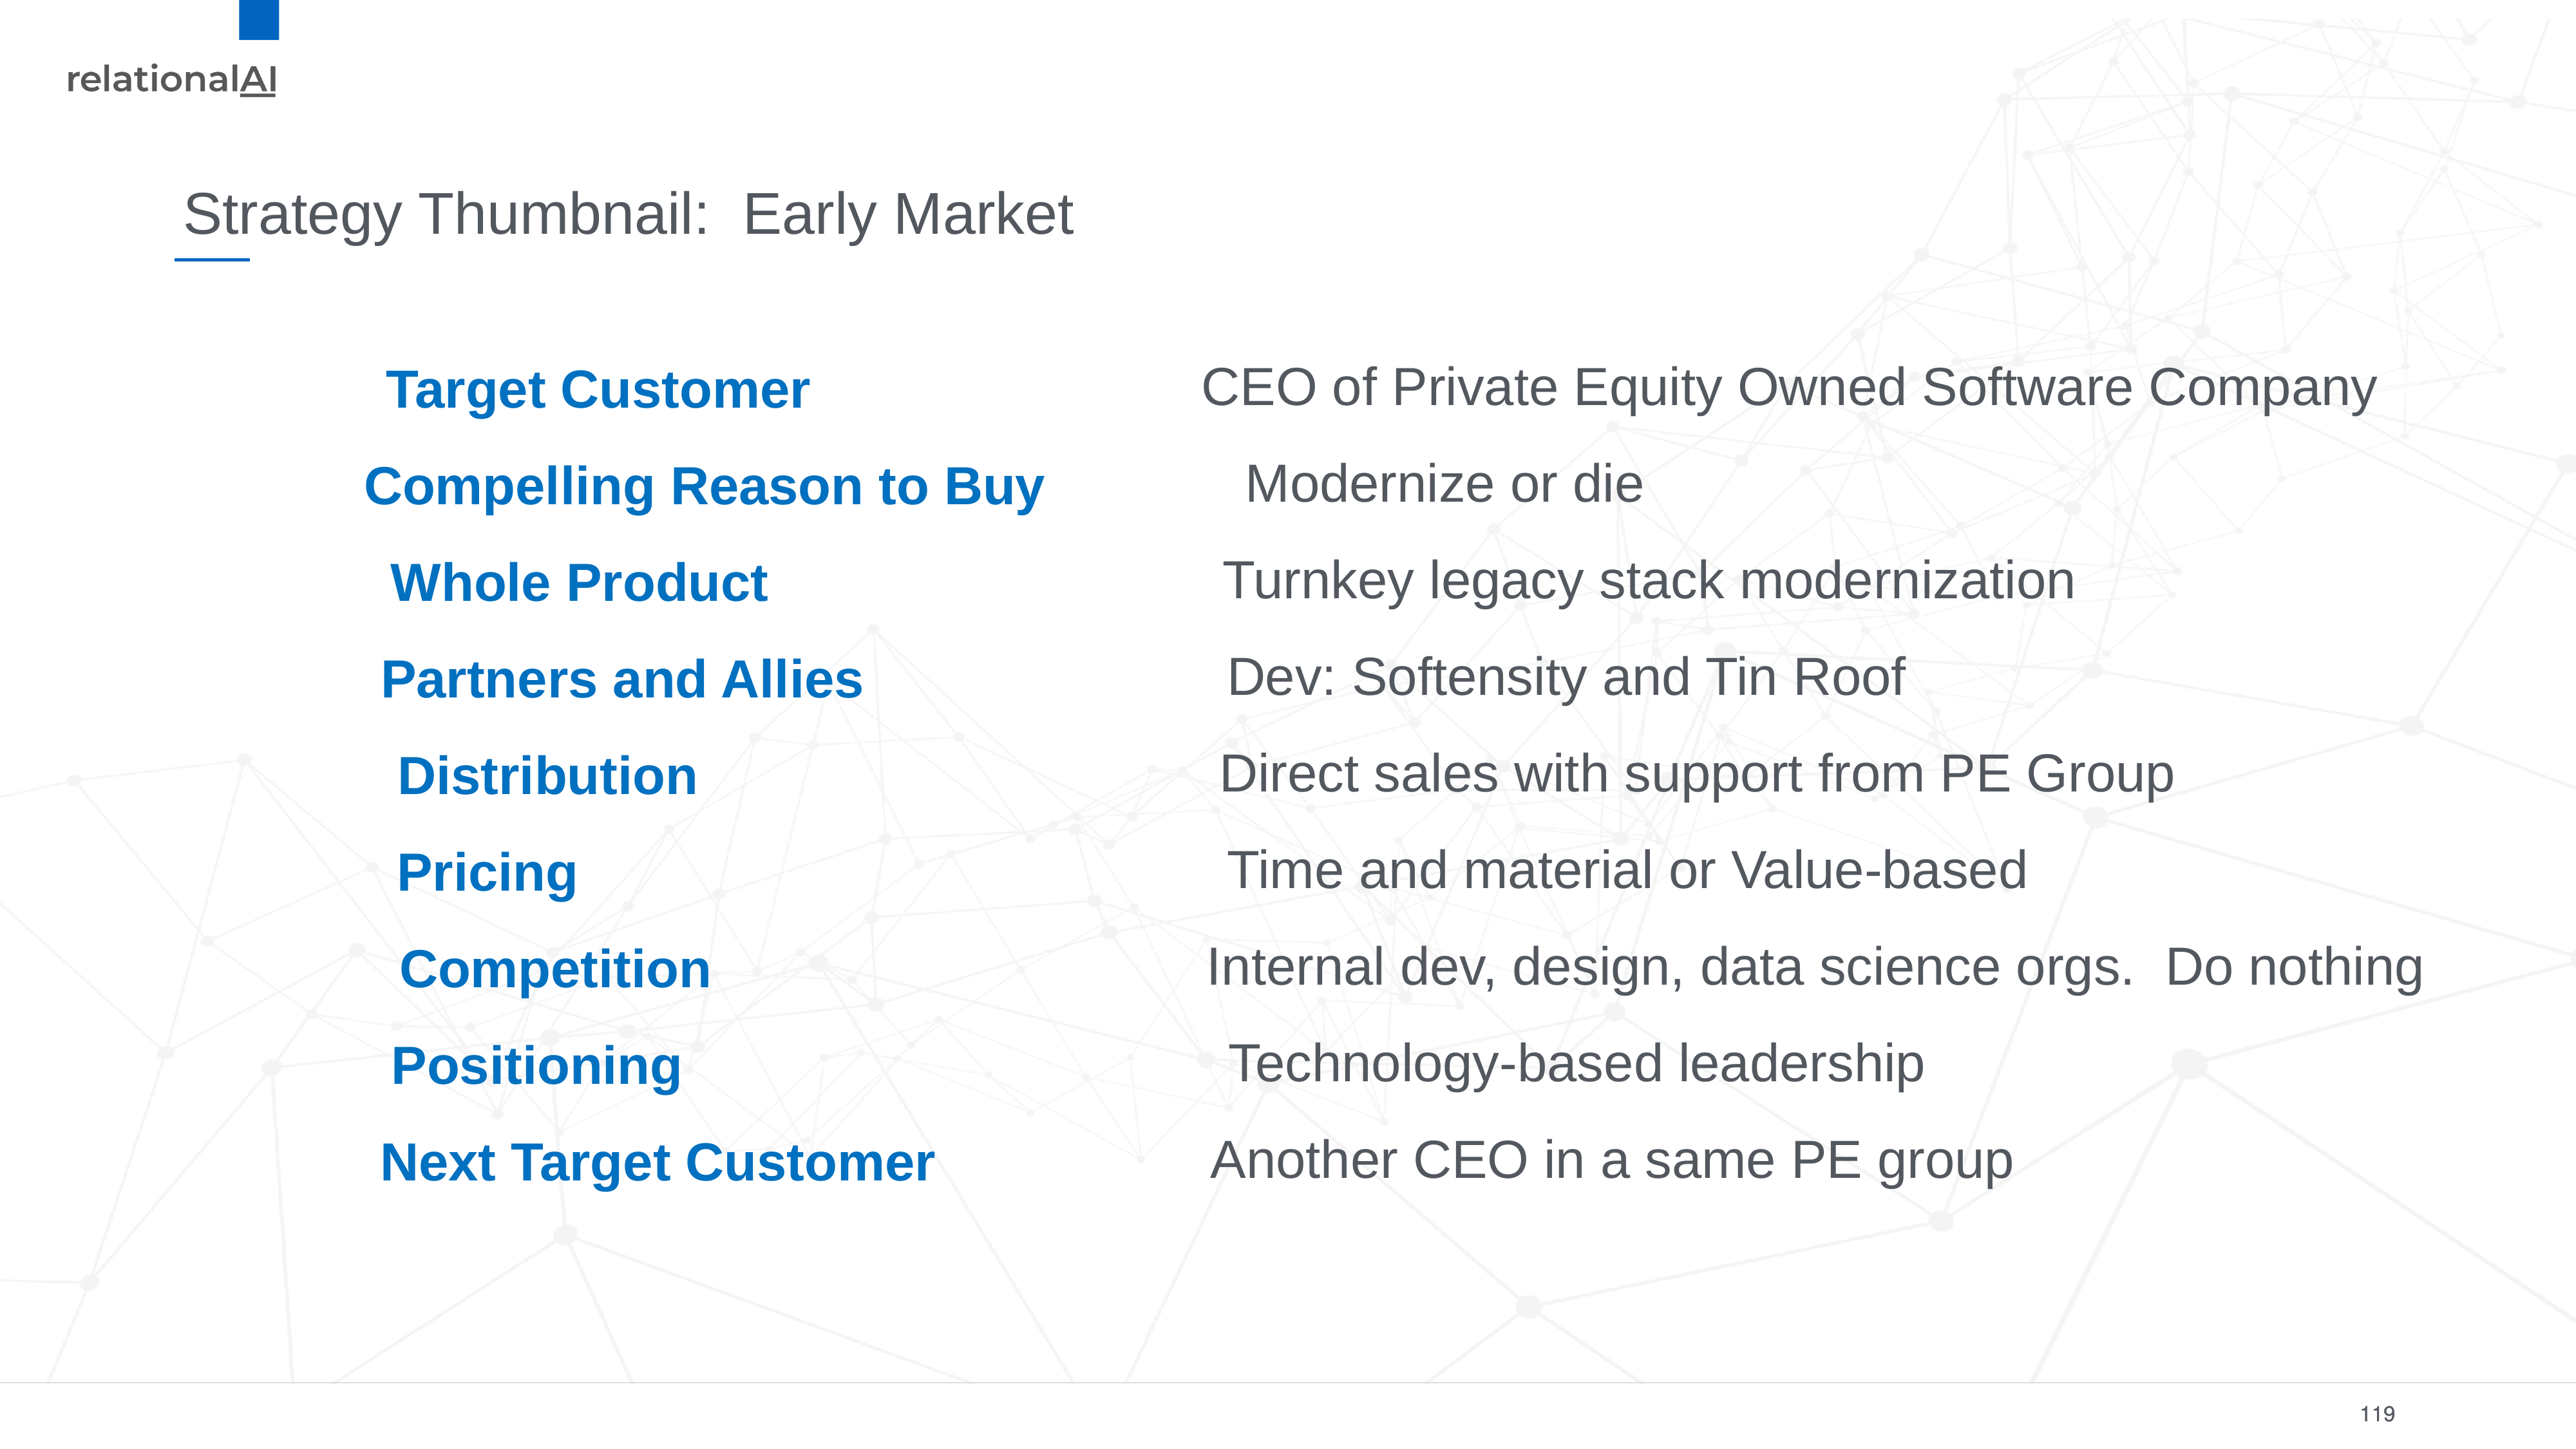

# Strategy Thumbnail:  Early Market
CEO of Private Equity Owned Software Company

Target Customer

Modernize or die

Compelling Reason to Buy

Turnkey legacy stack modernization

Whole Product

Dev: Softensity and Tin Roof

Partners and Allies

Direct sales with support from PE Group

Distribution

Time and material or Value-based
Pricing
Internal dev, design, data science orgs.  Do nothing

Competition

Technology-based leadership

Positioning

Another CEO in a same PE group
Next Target Customer